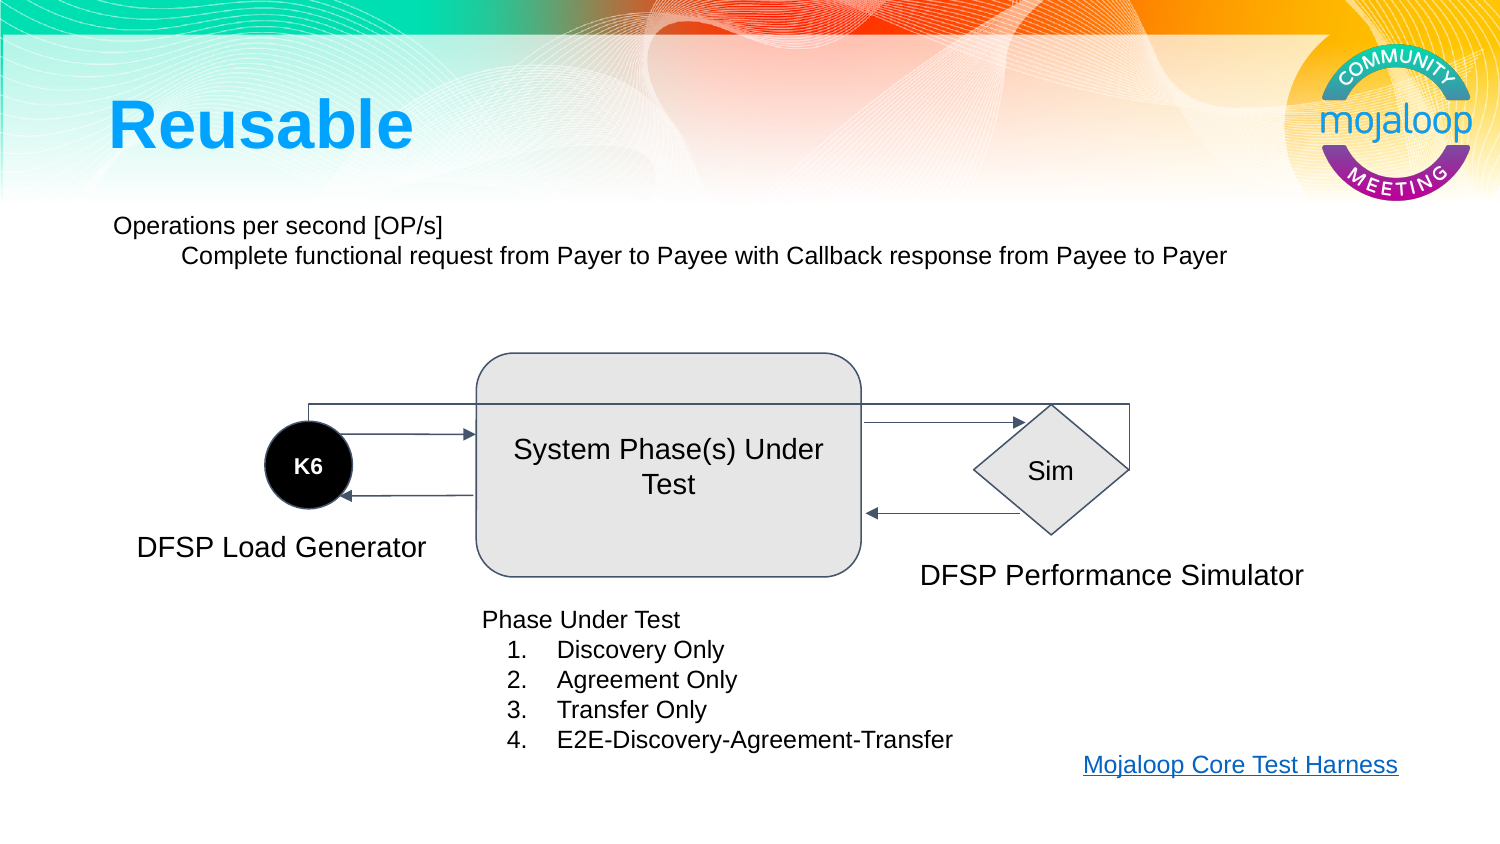

# Reusable
 Operations per second [OP/s]
Complete functional request from Payer to Payee with Callback response from Payee to Payer
System Phase(s) Under Test
Sim
K6
DFSP Load Generator
DFSP Performance Simulator
Phase Under Test
Discovery Only
Agreement Only
Transfer Only
E2E-Discovery-Agreement-Transfer
Mojaloop Core Test Harness